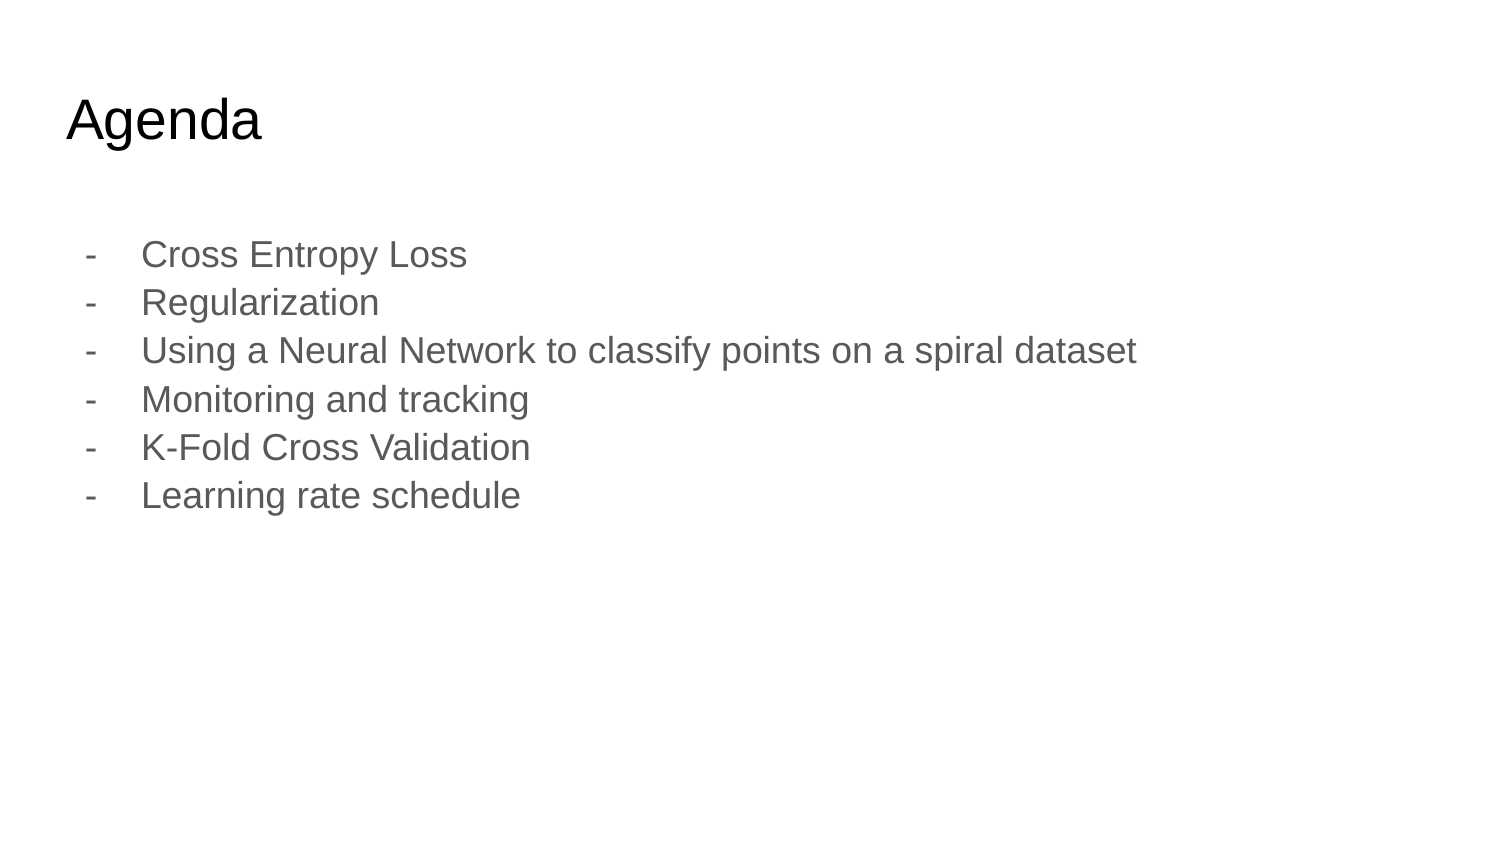

# Agenda
Cross Entropy Loss
Regularization
Using a Neural Network to classify points on a spiral dataset
Monitoring and tracking
K-Fold Cross Validation
Learning rate schedule